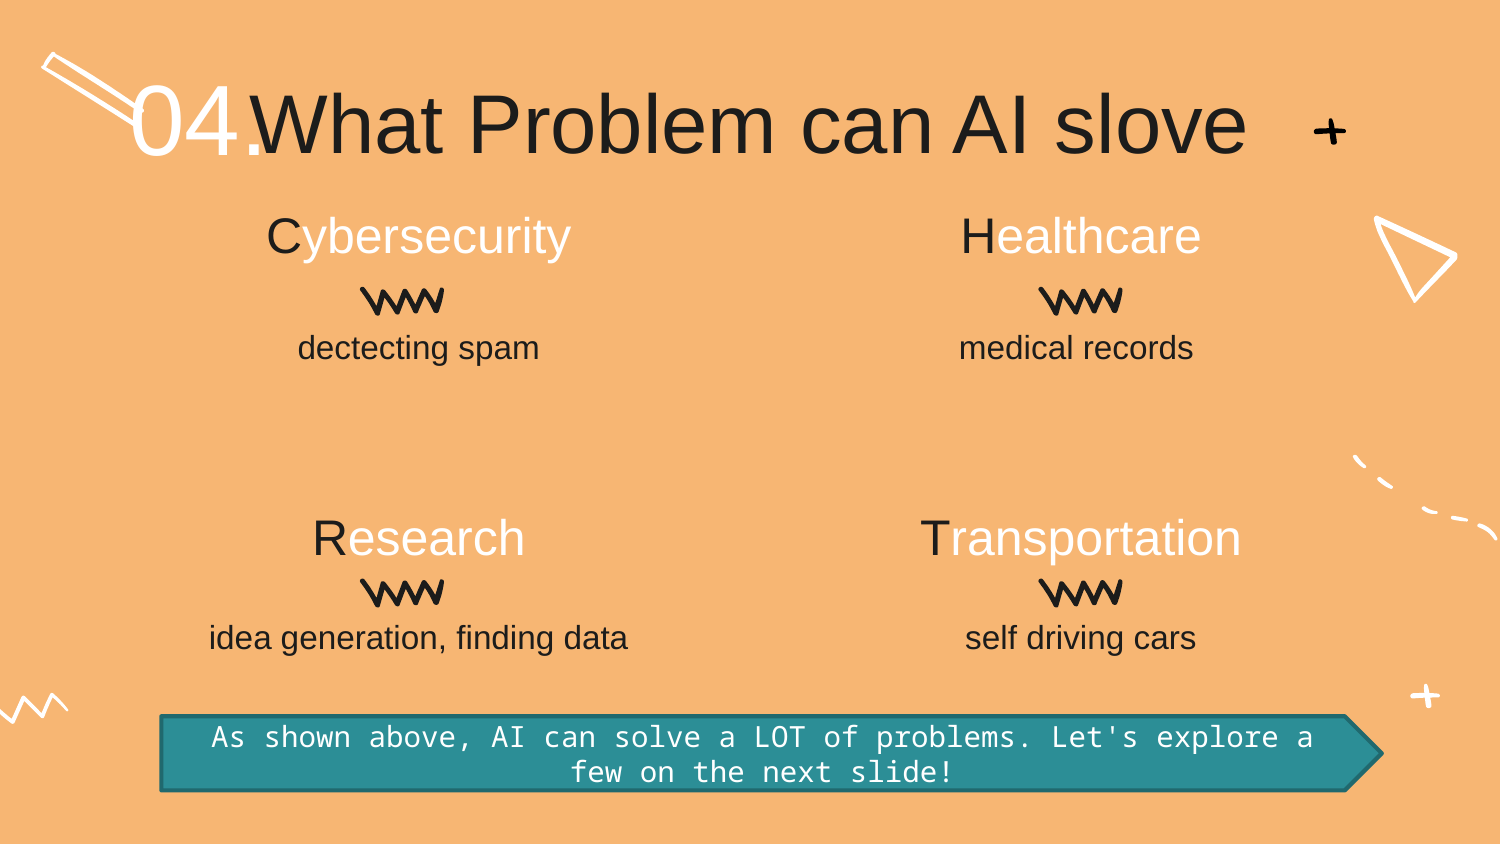

What Problem can AI slove
04.
# Cybersecurity
Healthcare

dectecting spam
medical records
Transportation
Research

self driving cars
idea generation, finding data
As shown above, AI can solve a LOT of problems. Let's explore a few on the next slide!